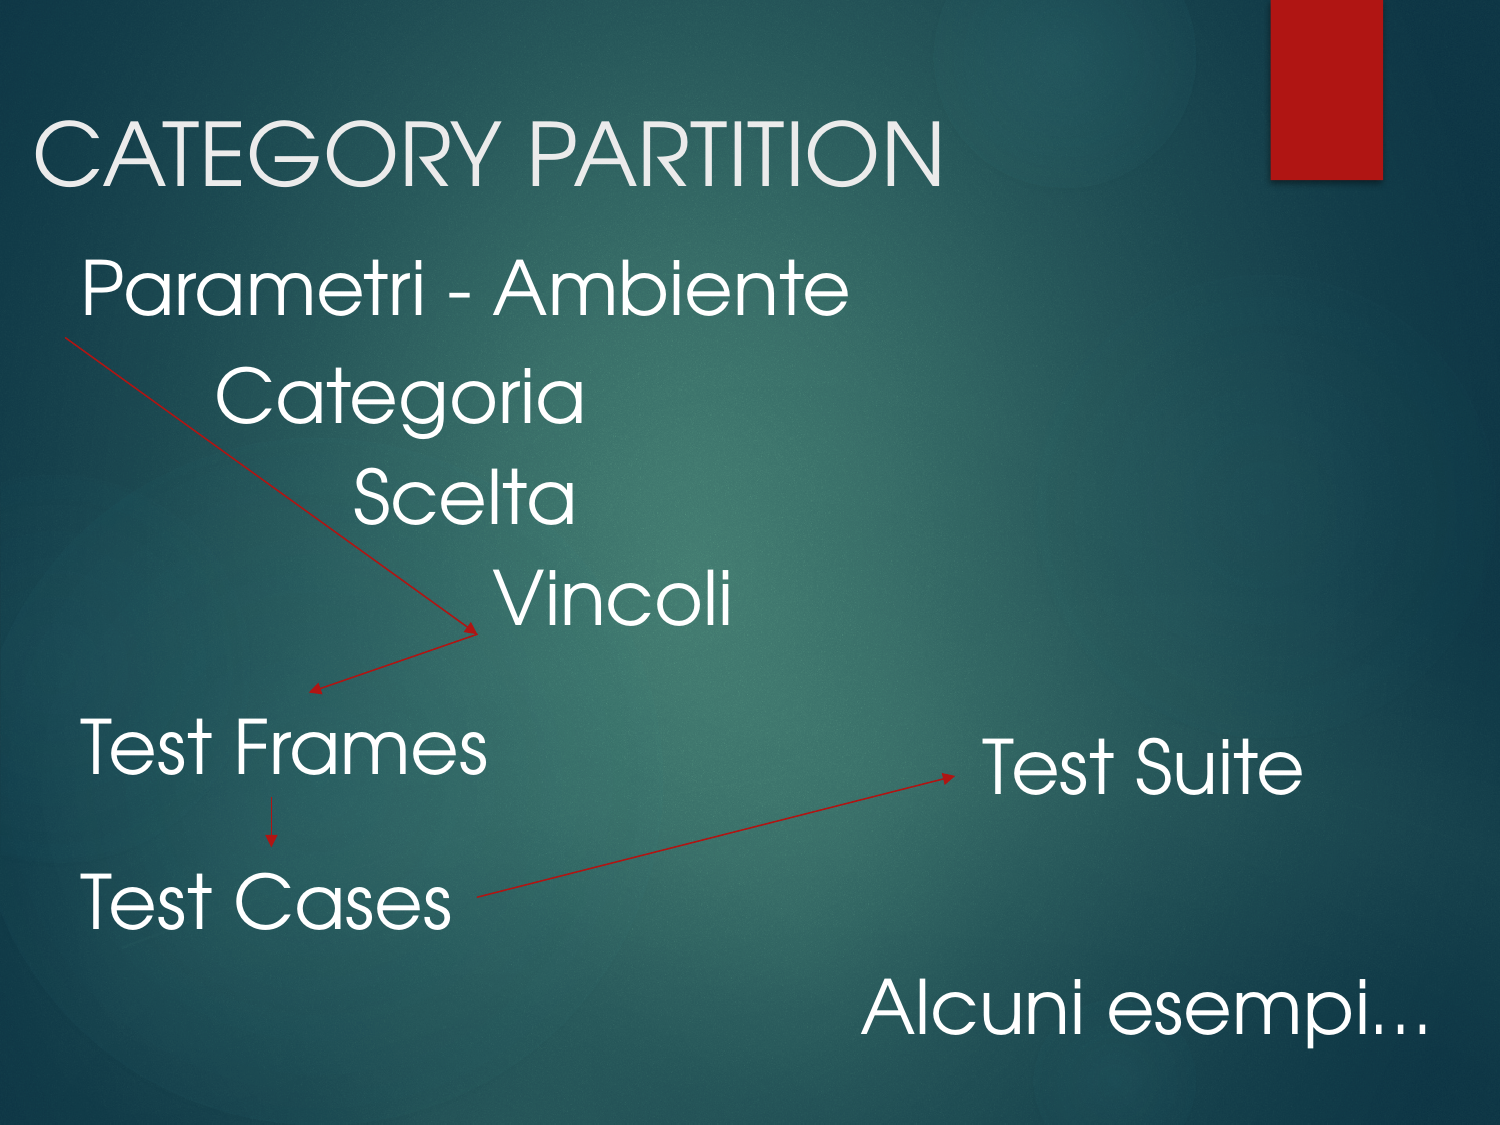

# CATEGORY PARTITION
Parametri - Ambiente
Categoria
Scelta
Vincoli
Test Frames
Test Suite
Test Cases
Alcuni esempi…